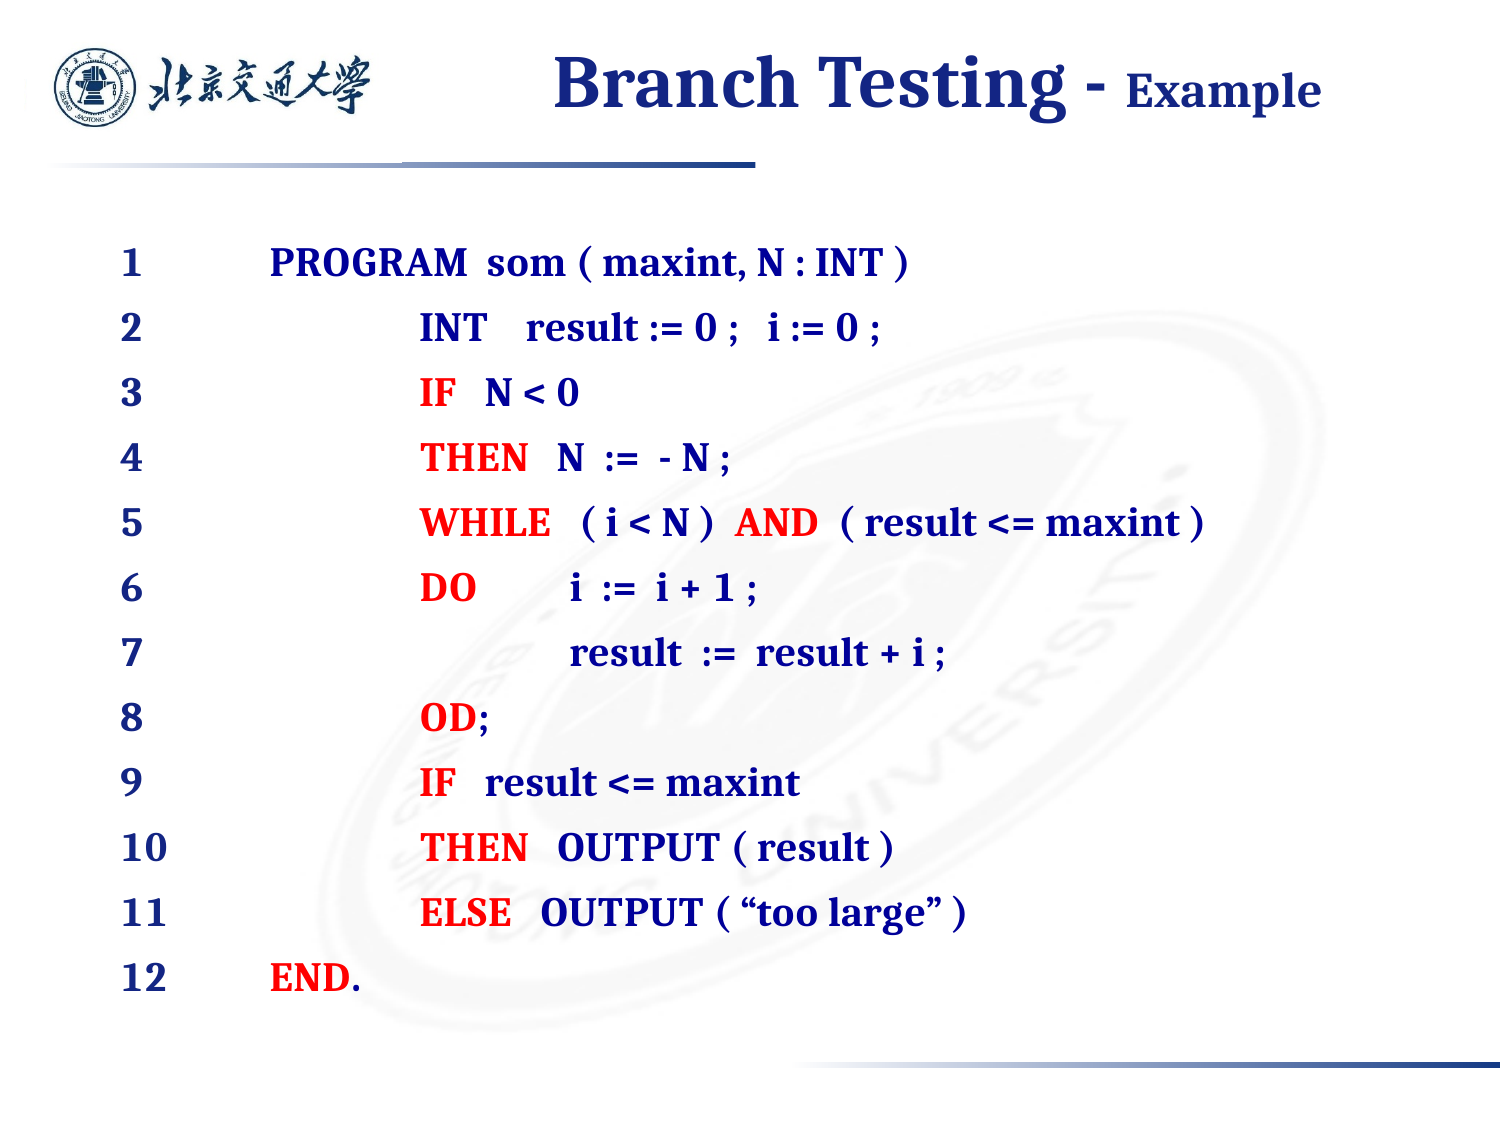

# Branch Testing - Example
1	PROGRAM  som ( maxint, N : INT )
2		INT    result := 0 ;   i := 0 ;
3		IF   N < 0
4		THEN   N  :=  - N ;
5		WHILE   ( i < N )  AND  ( result <= maxint )
6		DO	i  :=  i + 1 ;
7			result  :=  result + i ;
8		OD;
9		IF   result <= maxint
10		THEN   OUTPUT ( result )
11		ELSE   OUTPUT ( “too large” )
12	END.